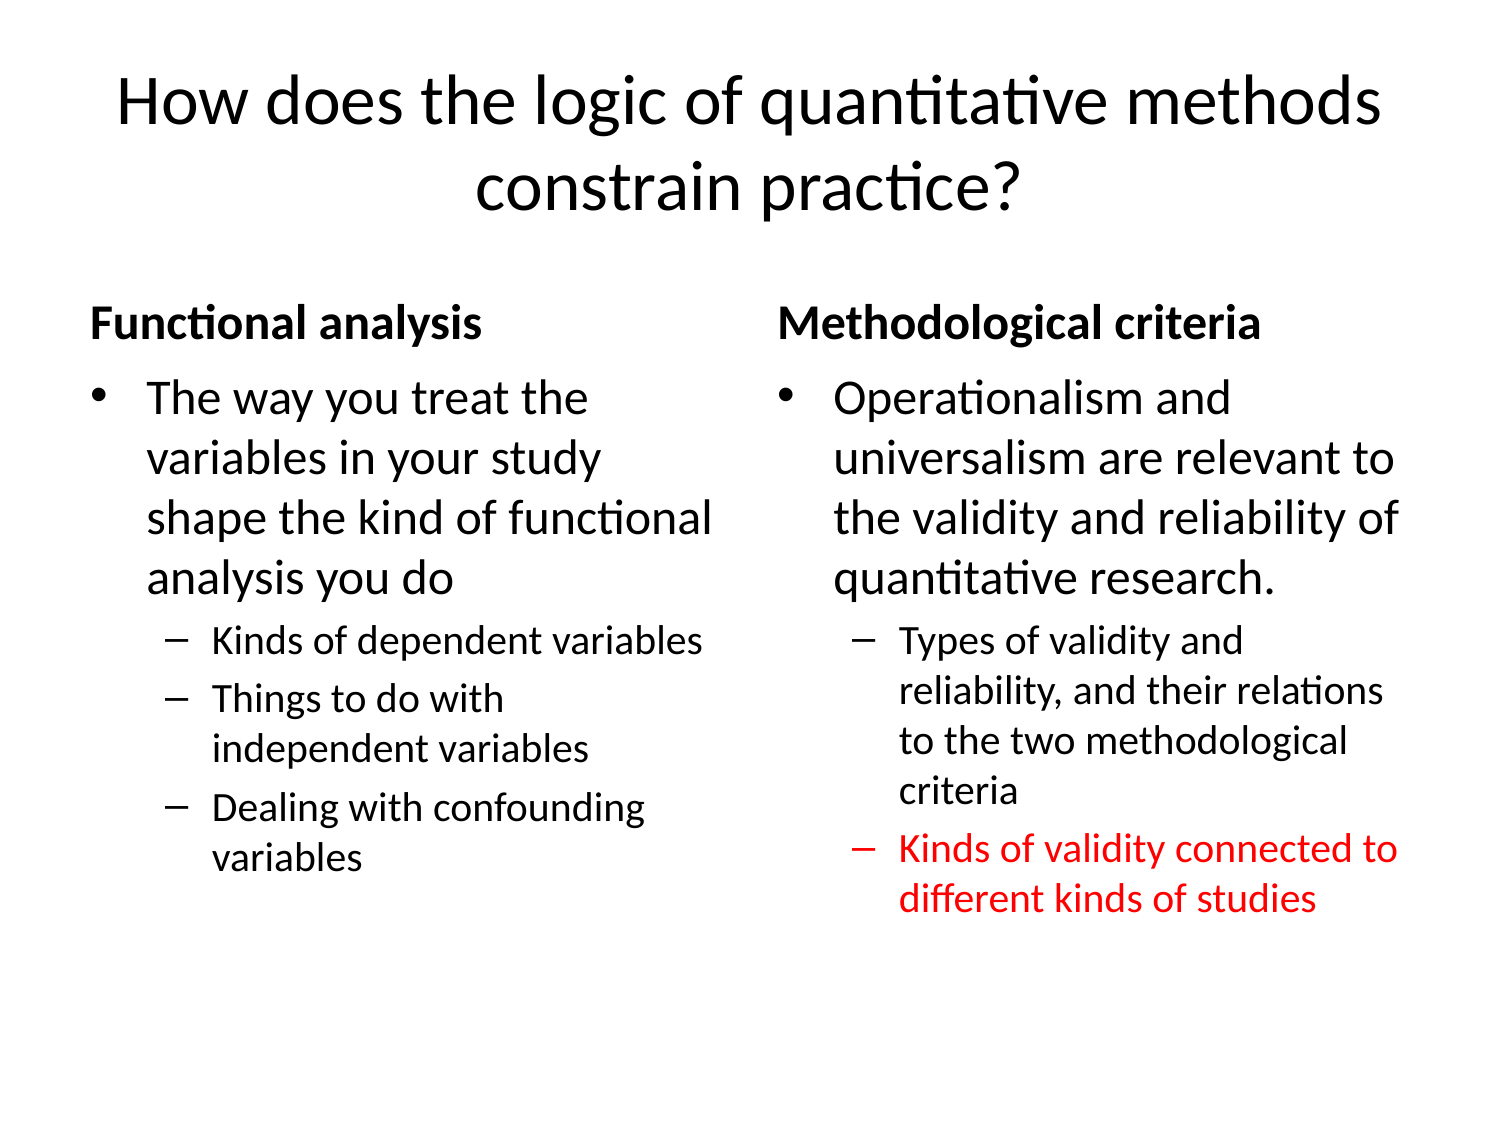

# How does the logic of quantitative methods constrain practice?
Functional analysis
Methodological criteria
The way you treat the variables in your study shape the kind of functional analysis you do
Kinds of dependent variables
Things to do with independent variables
Dealing with confounding variables

Operationalism and universalism are relevant to the validity and reliability of quantitative research.
Types of validity and reliability, and their relations to the two methodological criteria
Kinds of validity connected to different kinds of studies